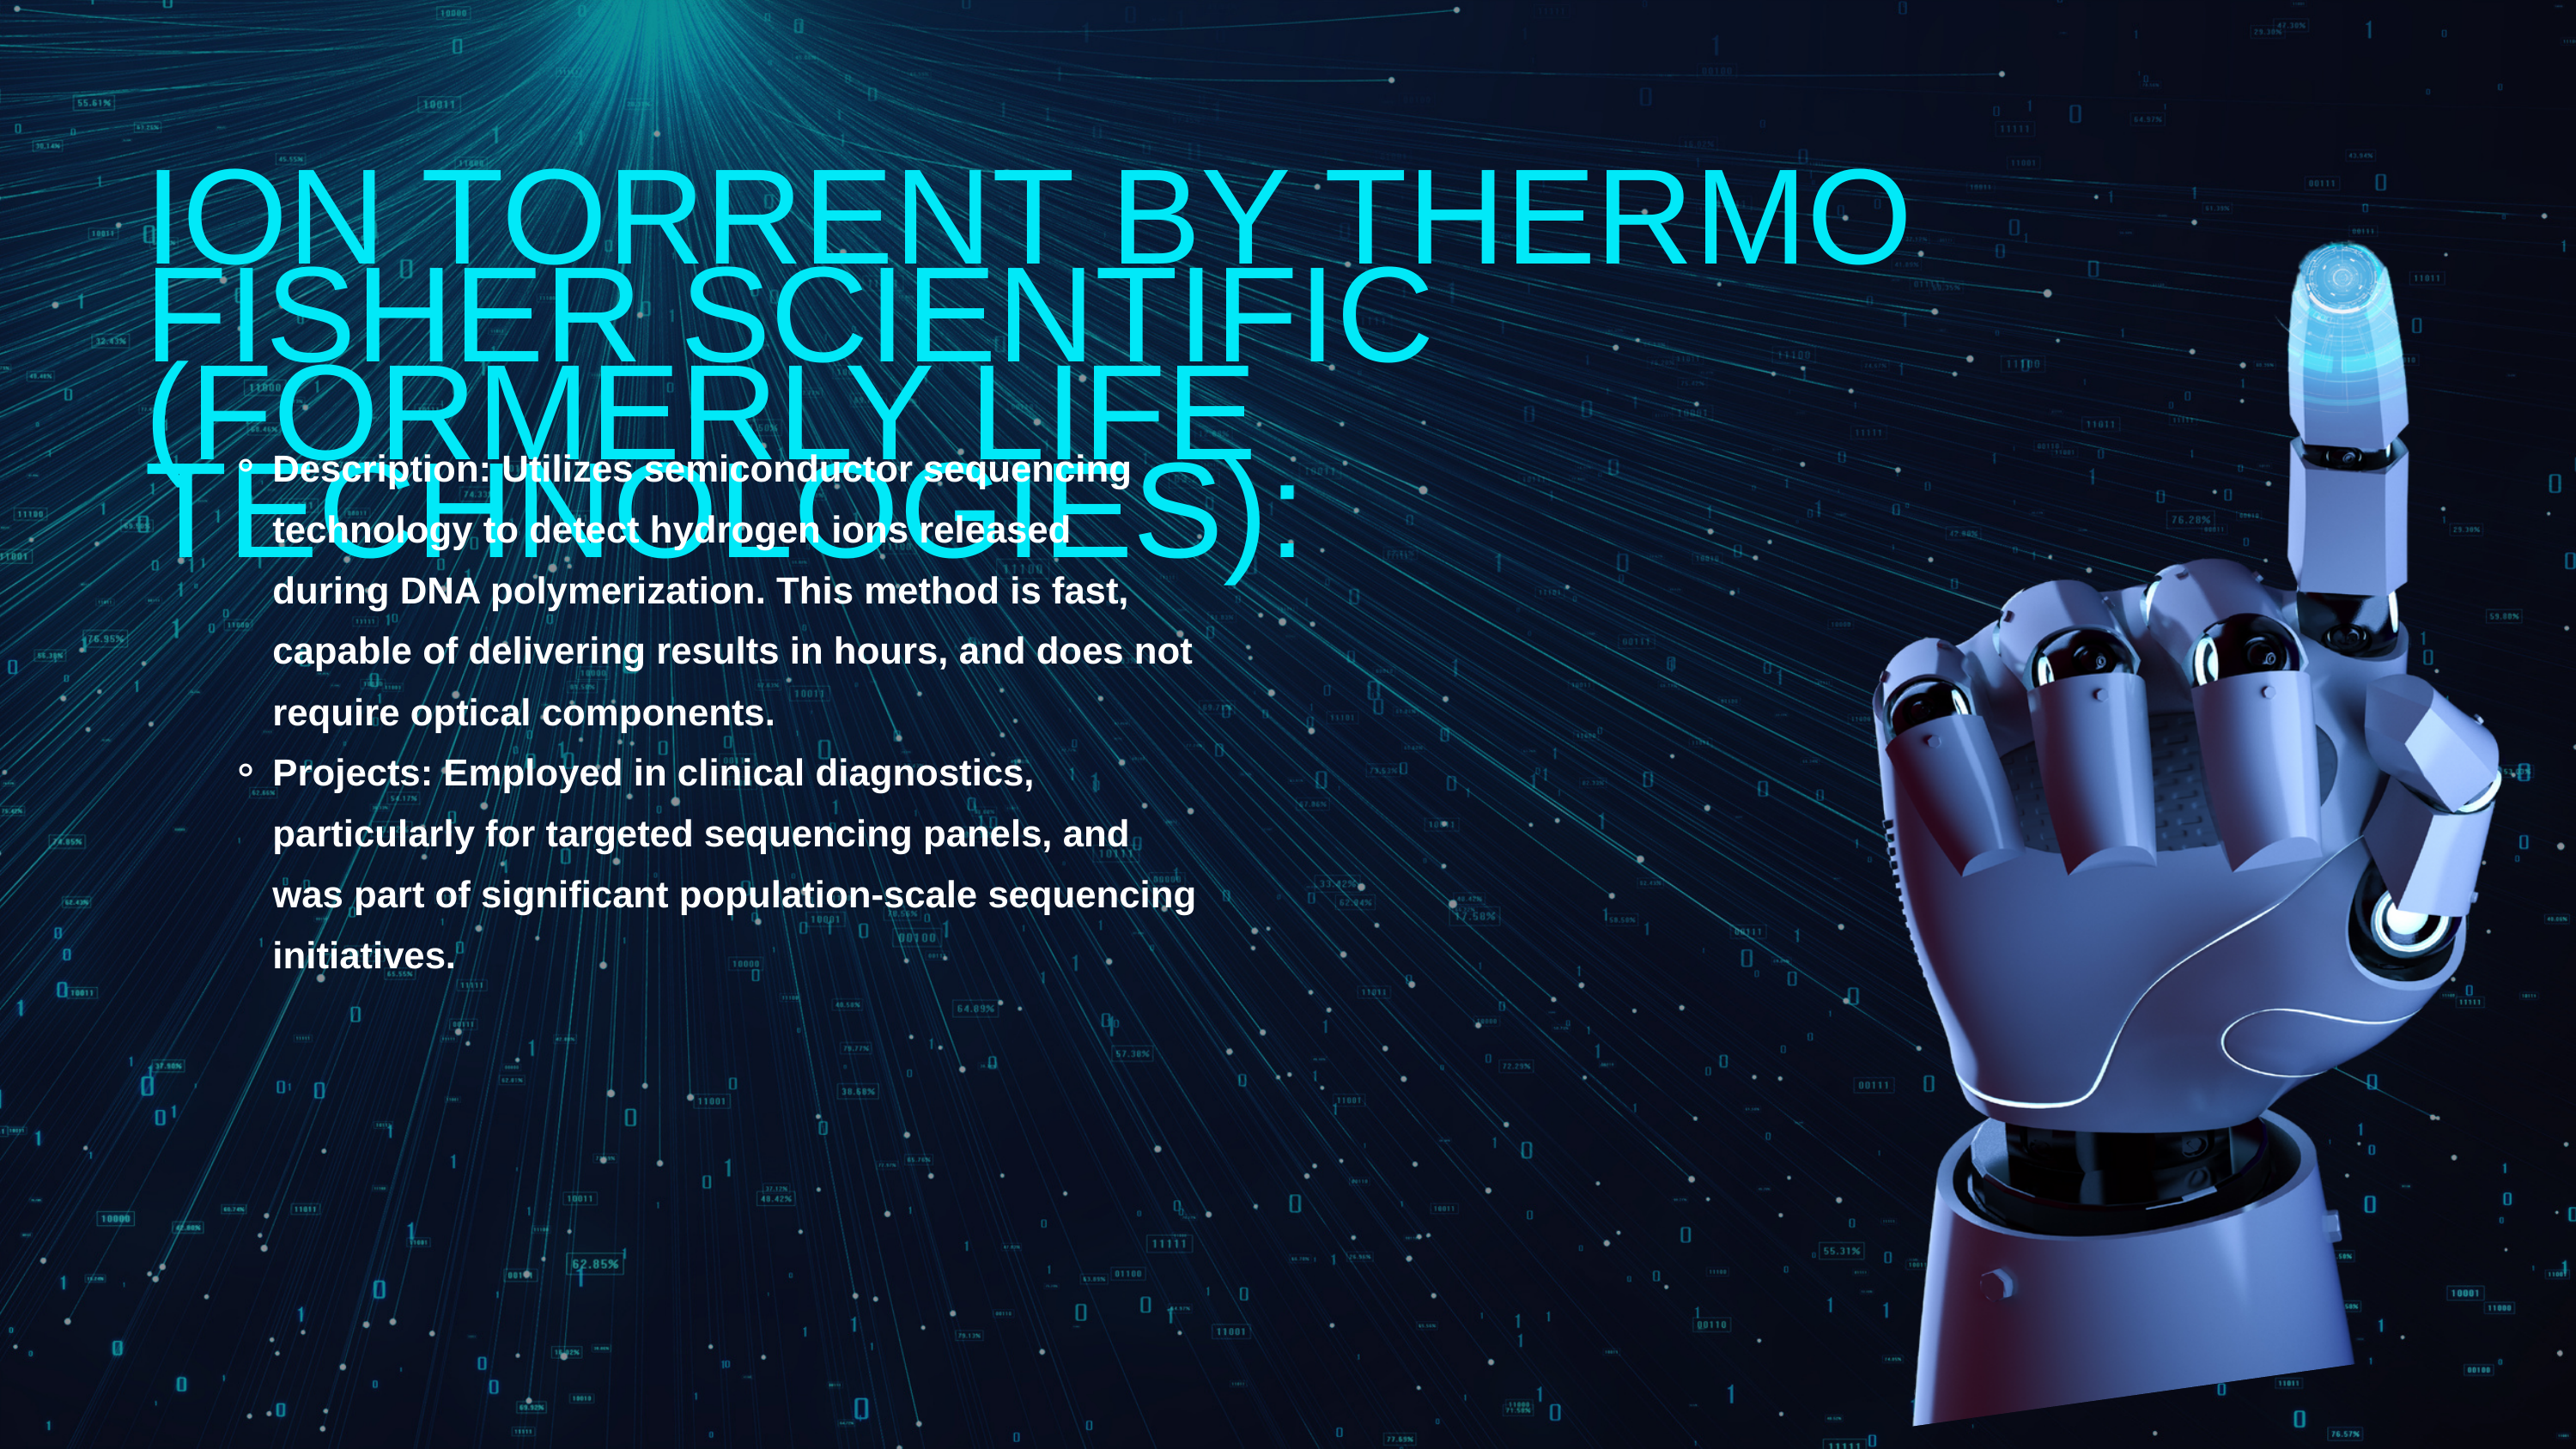

ION TORRENT BY THERMO FISHER SCIENTIFIC (FORMERLY LIFE TECHNOLOGIES):

Description: Utilizes semiconductor sequencing technology to detect hydrogen ions released during DNA polymerization. This method is fast, capable of delivering results in hours, and does not require optical components.
Projects: Employed in clinical diagnostics, particularly for targeted sequencing panels, and was part of significant population-scale sequencing initiatives.